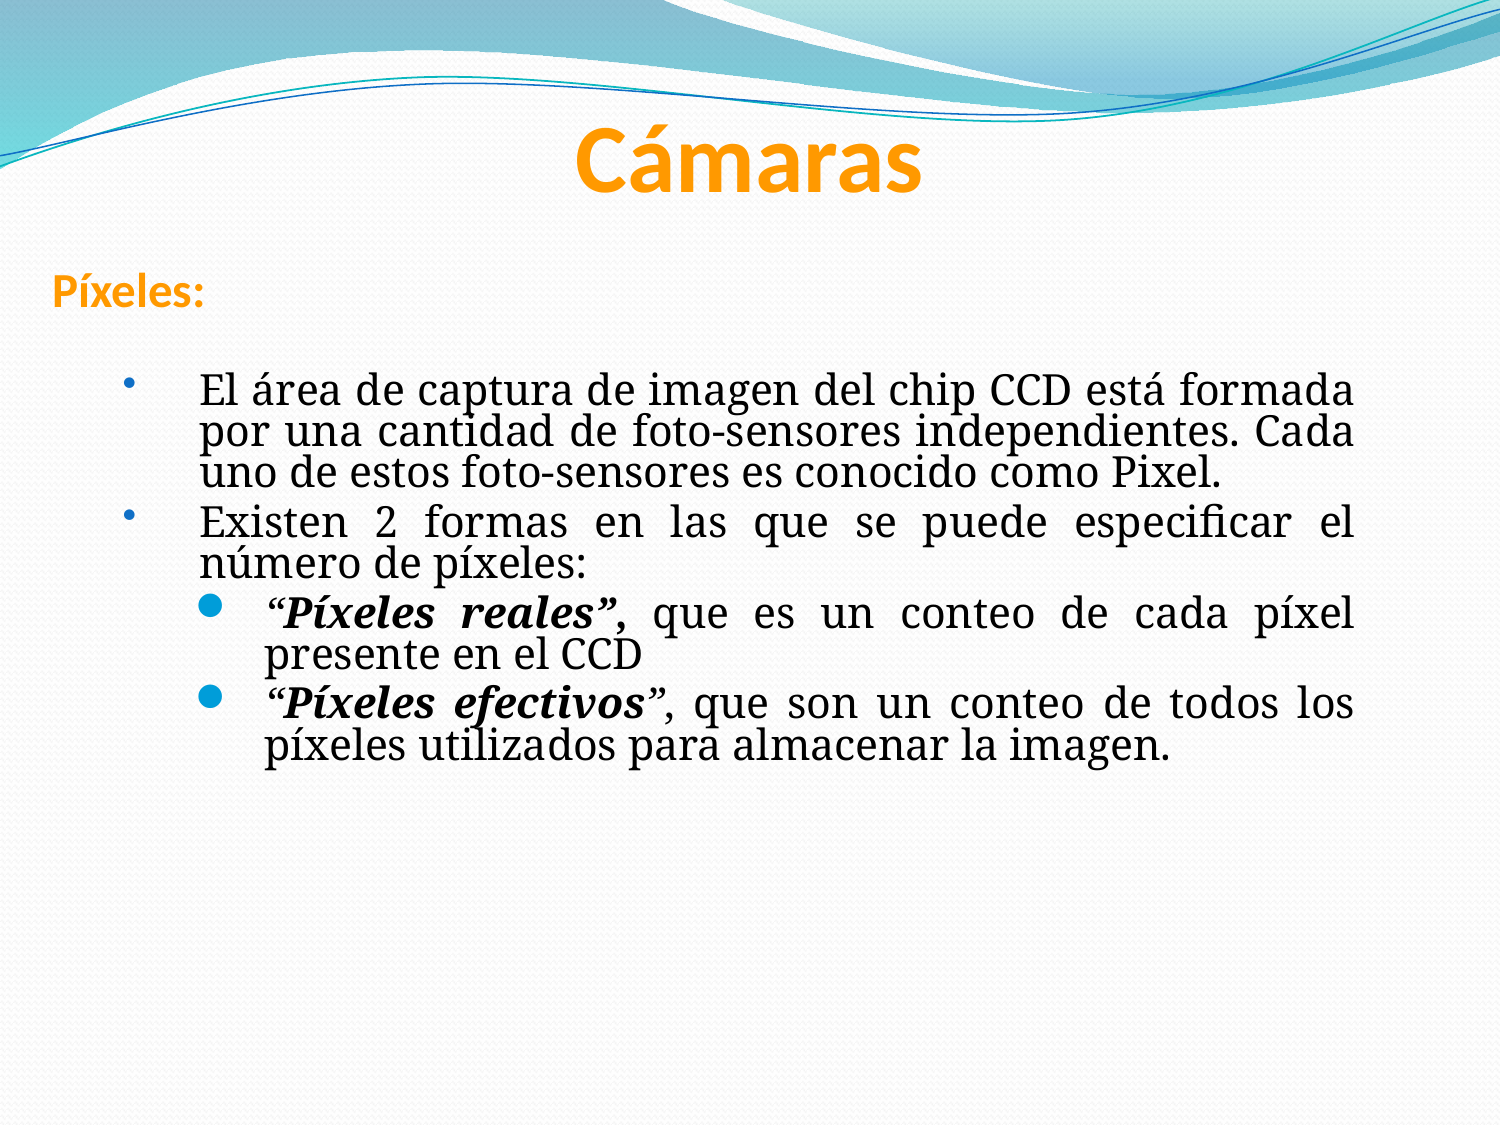

# Cámaras
Píxeles:

El área de captura de imagen del chip CCD está formada por una cantidad de foto-sensores independientes. Cada uno de estos foto-sensores es conocido como Pixel.
Existen 2 formas en las que se puede especificar el número de píxeles:
“Píxeles reales”, que es un conteo de cada píxel presente en el CCD
“Píxeles efectivos”, que son un conteo de todos los píxeles utilizados para almacenar la imagen.